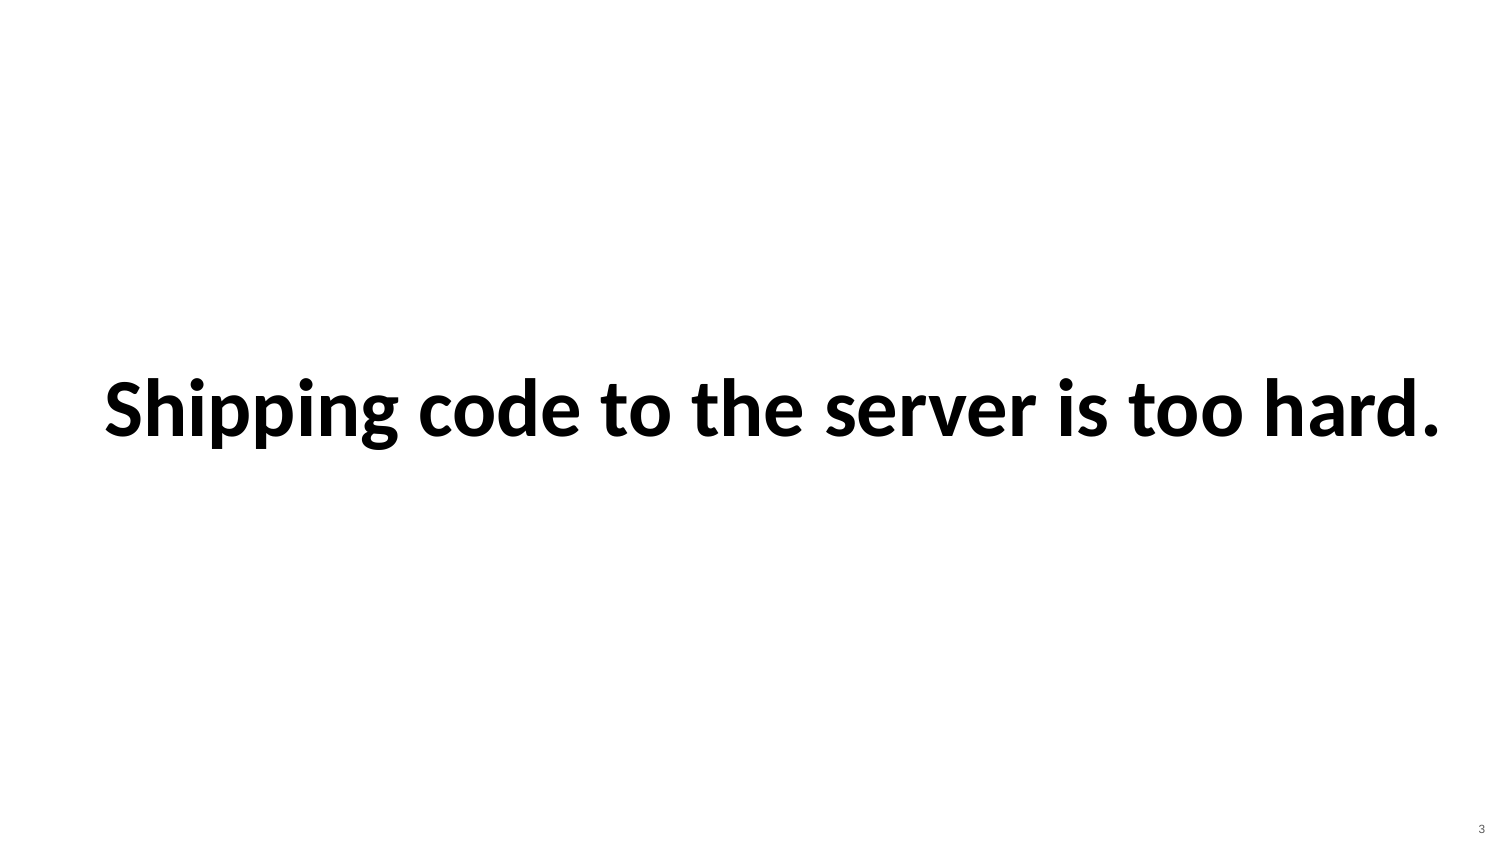

# Shipping code to the server is too hard.
3